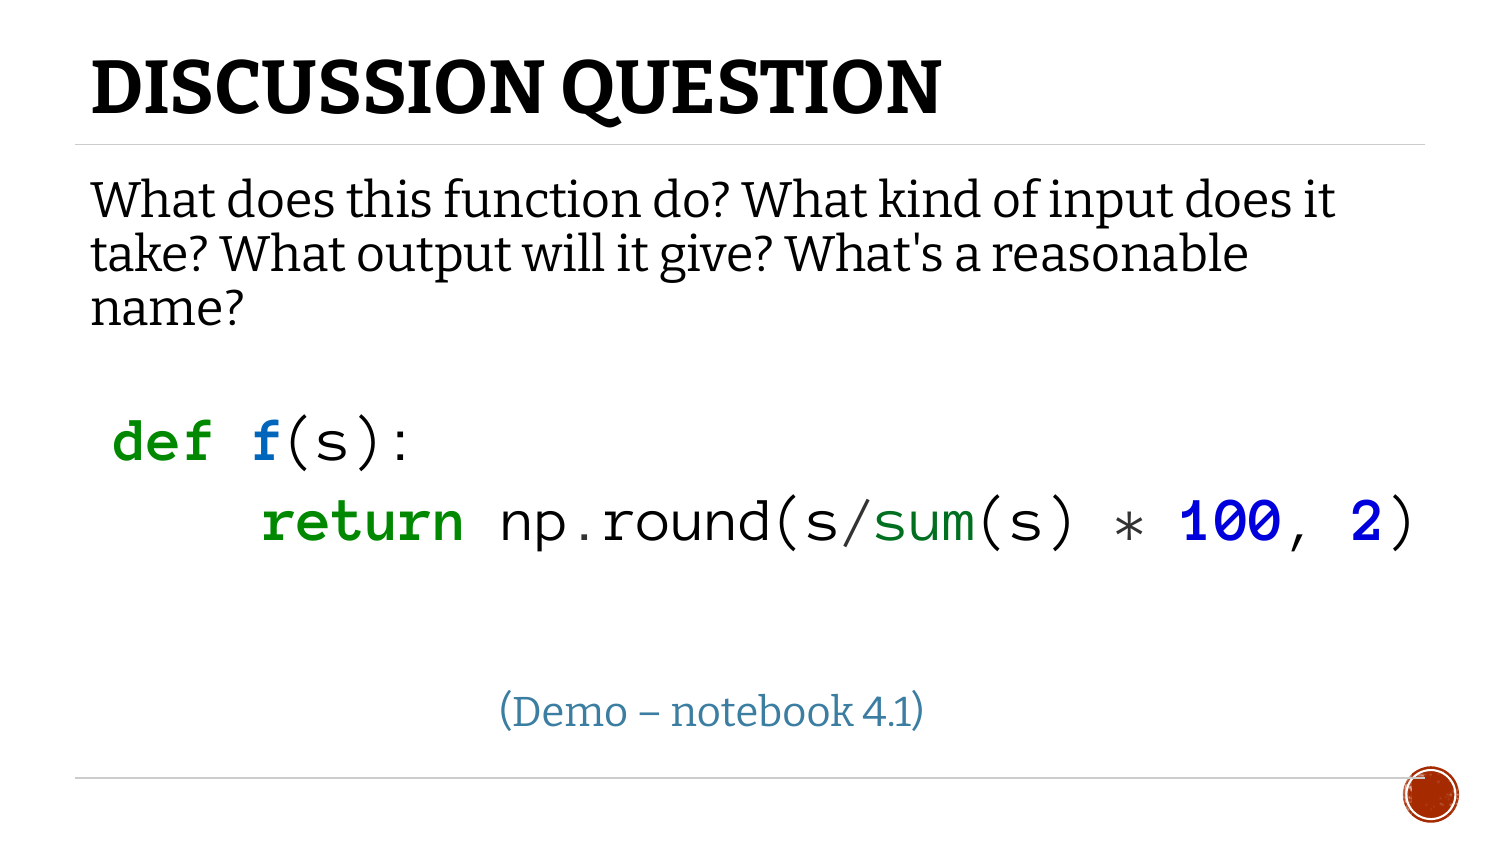

# Discussion Question
What does this function do? What kind of input does it take? What output will it give? What's a reasonable name?
def f(s):
	return np.round(s/sum(s) * 100, 2)

(Demo – notebook 4.1)